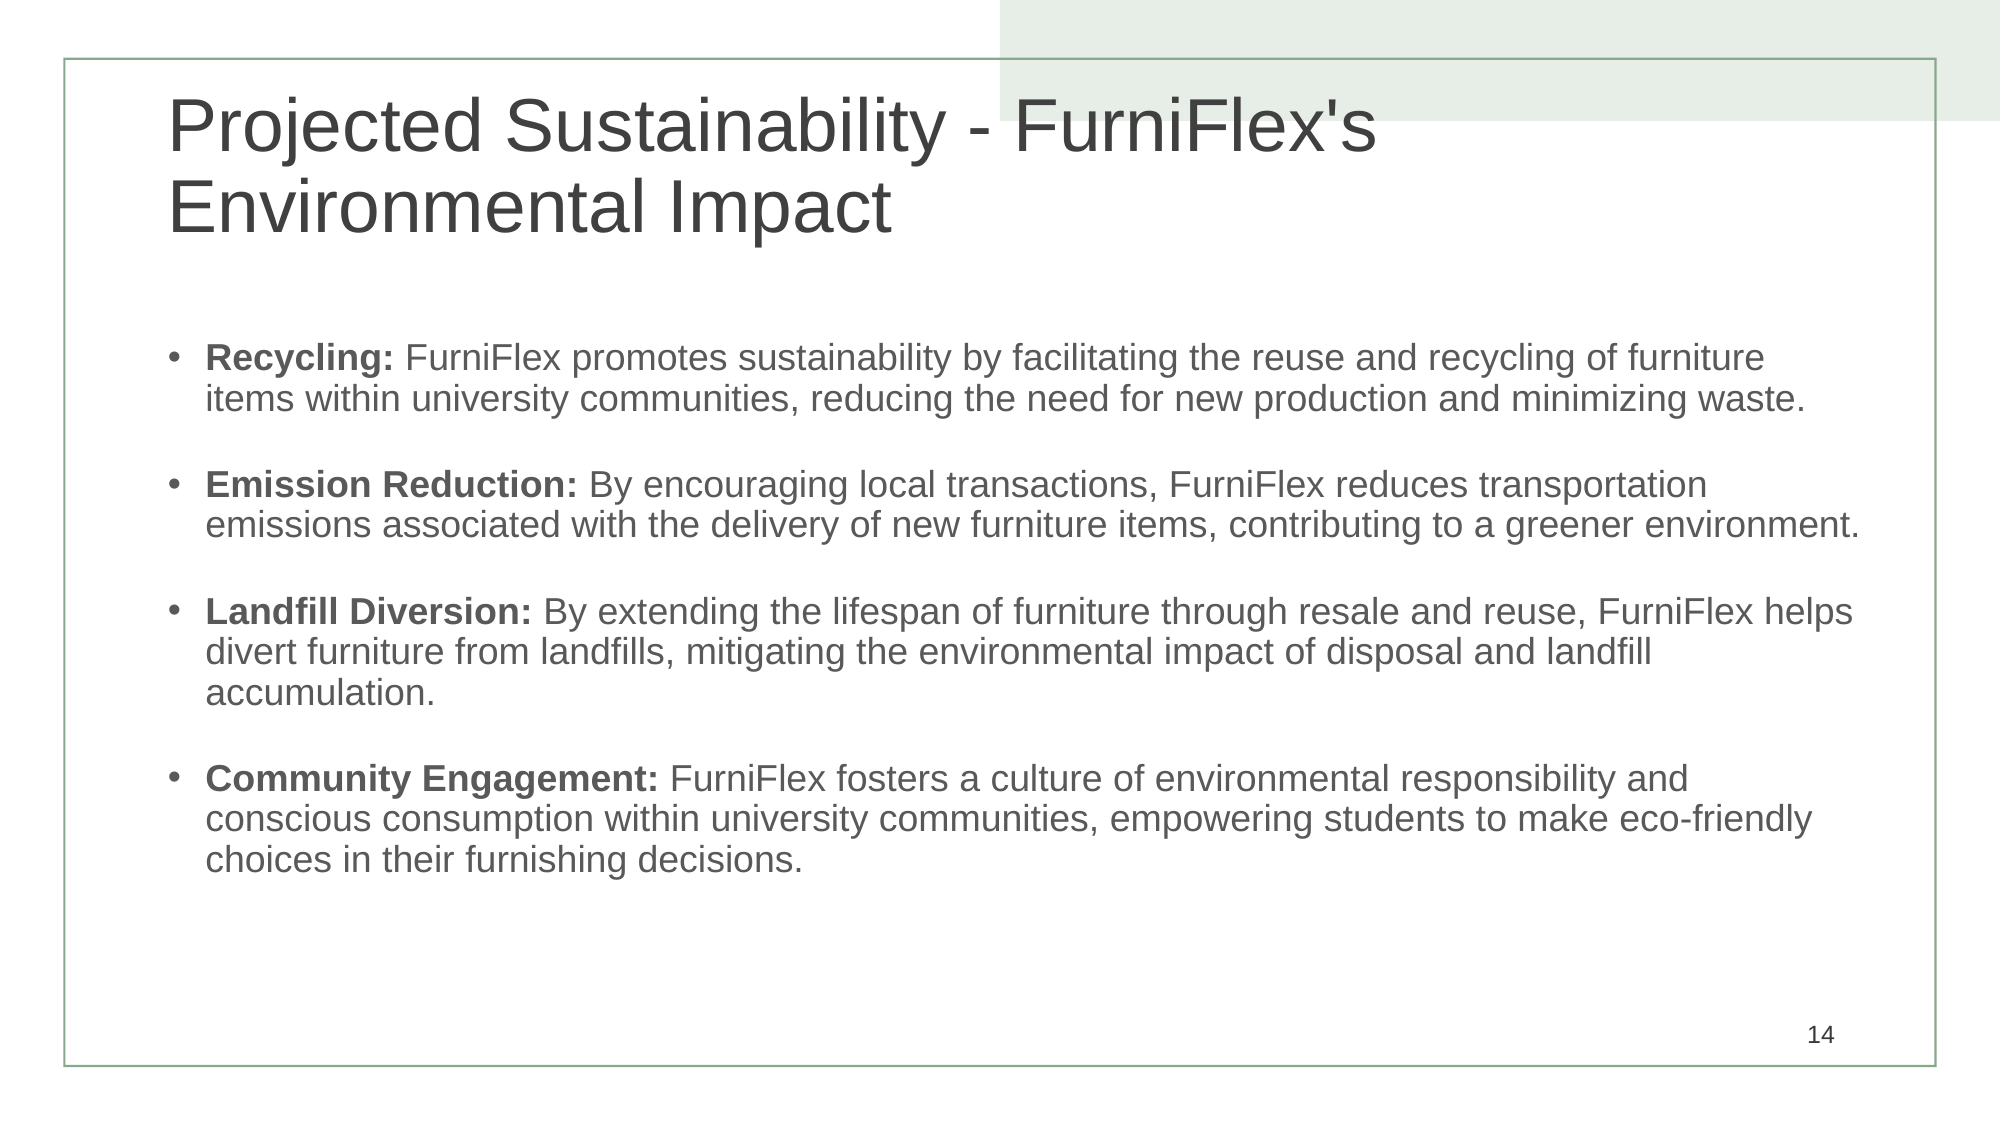

# Projected Sustainability - FurniFlex's Environmental Impact

Recycling: FurniFlex promotes sustainability by facilitating the reuse and recycling of furniture items within university communities, reducing the need for new production and minimizing waste.
Emission Reduction: By encouraging local transactions, FurniFlex reduces transportation emissions associated with the delivery of new furniture items, contributing to a greener environment.
Landfill Diversion: By extending the lifespan of furniture through resale and reuse, FurniFlex helps divert furniture from landfills, mitigating the environmental impact of disposal and landfill accumulation.
Community Engagement: FurniFlex fosters a culture of environmental responsibility and conscious consumption within university communities, empowering students to make eco-friendly choices in their furnishing decisions.

14